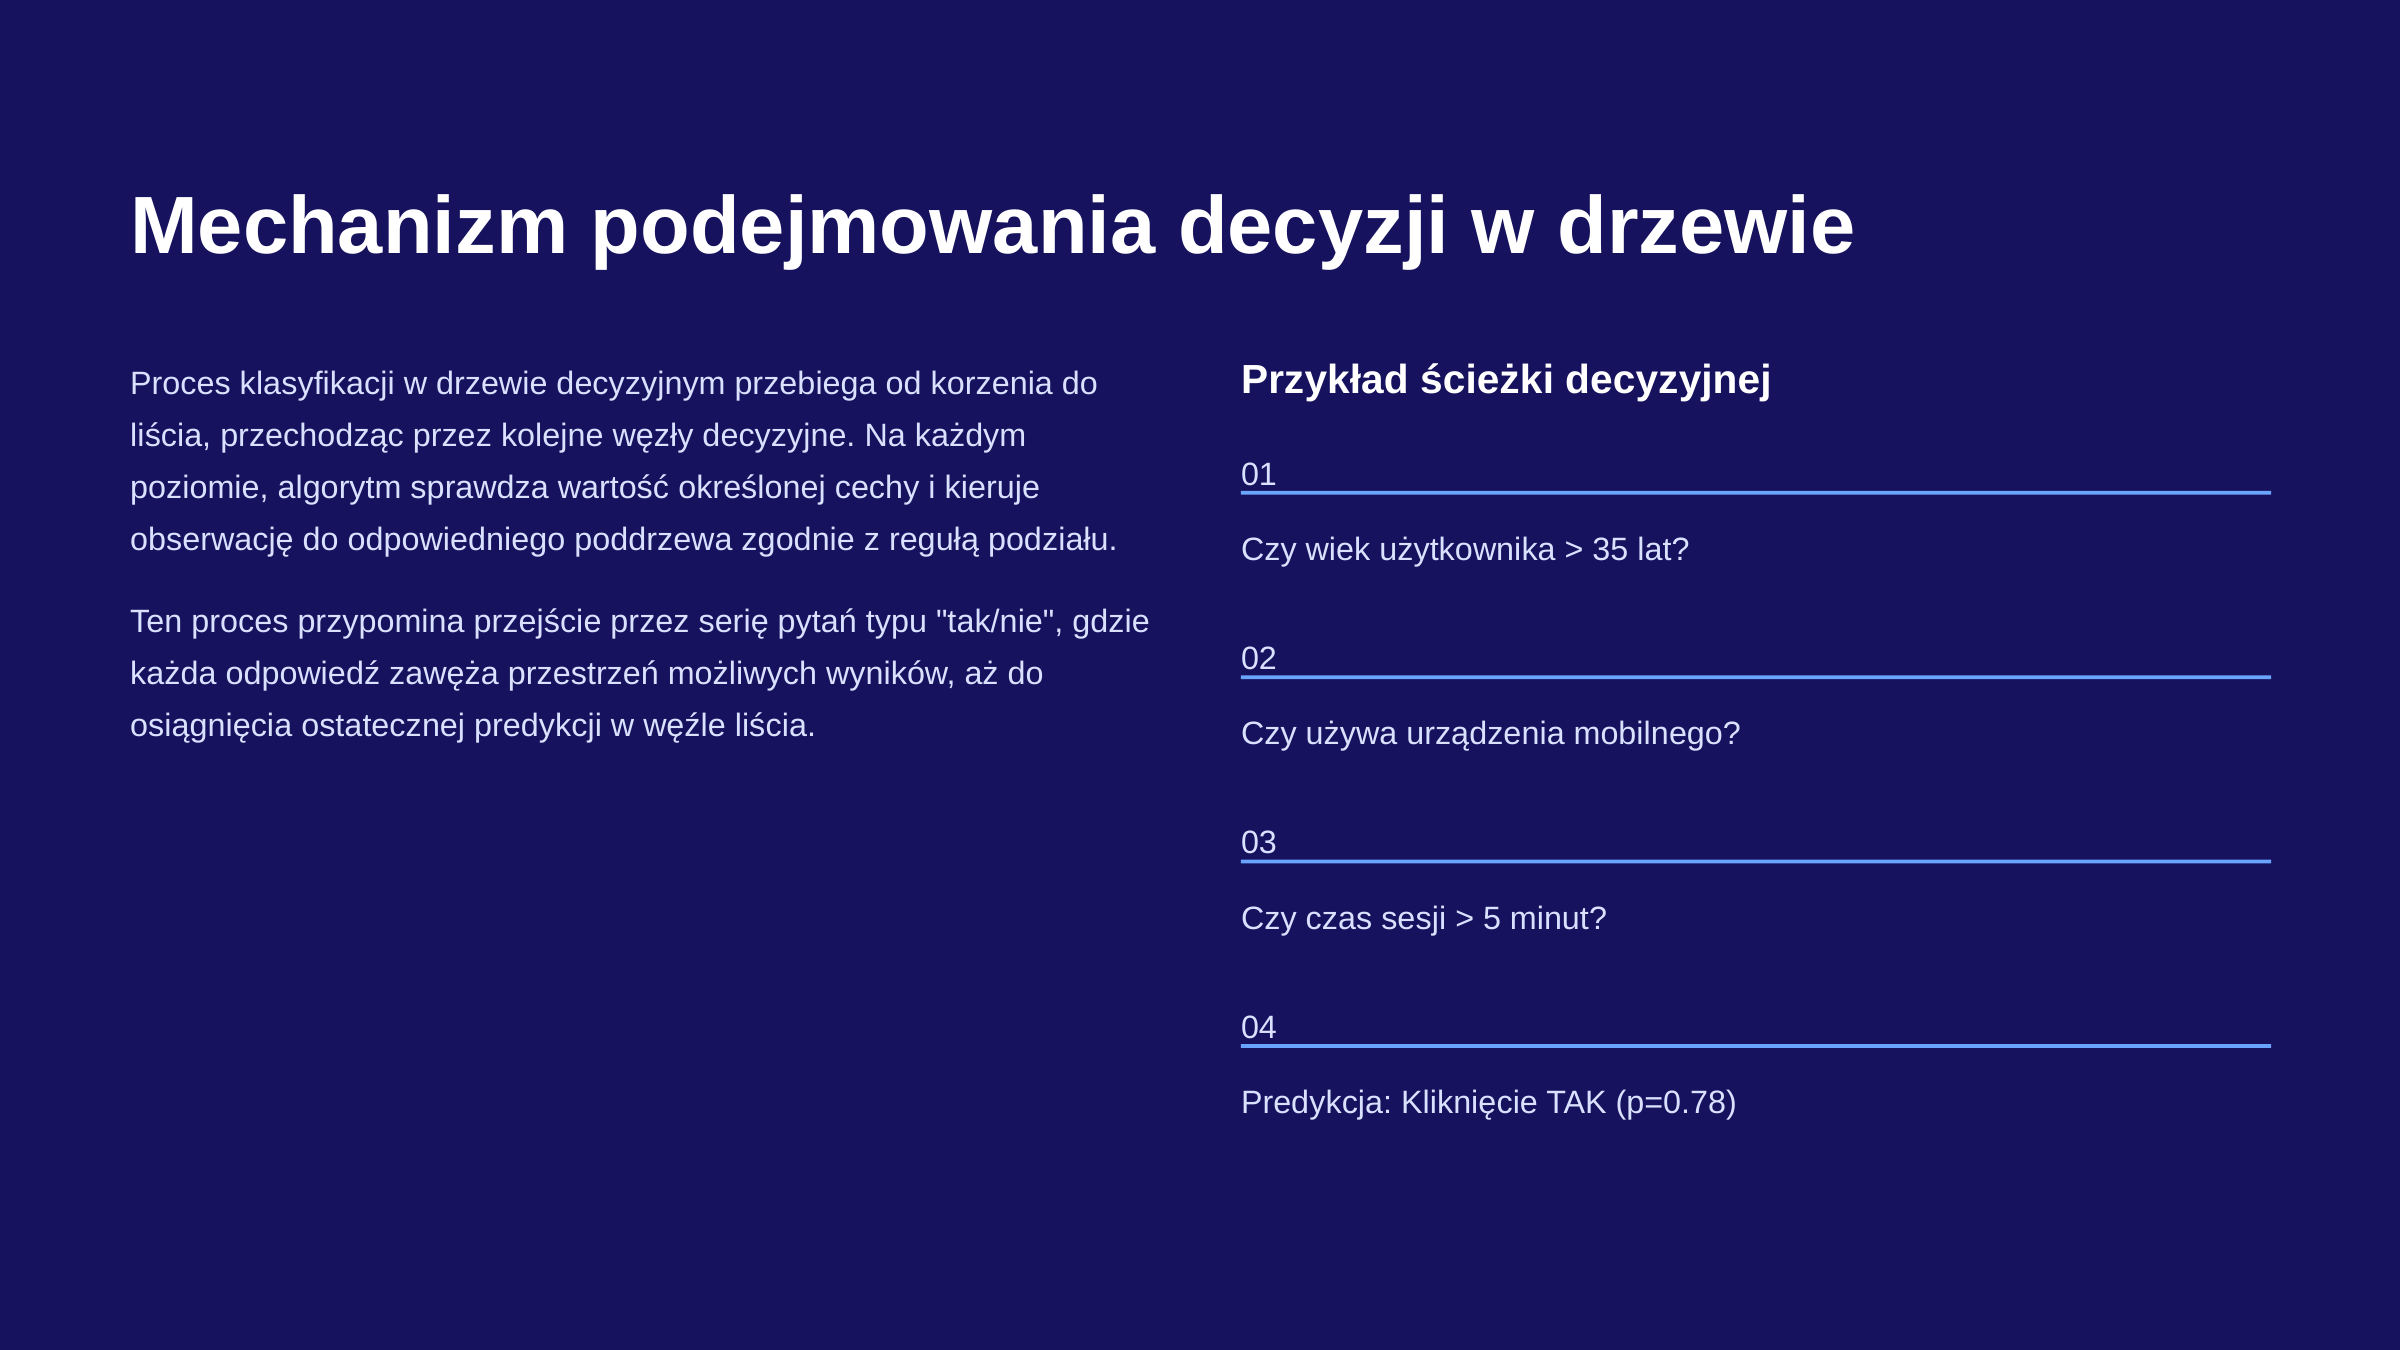

Mechanizm podejmowania decyzji w drzewie
Proces klasyfikacji w drzewie decyzyjnym przebiega od korzenia do liścia, przechodząc przez kolejne węzły decyzyjne. Na każdym poziomie, algorytm sprawdza wartość określonej cechy i kieruje obserwację do odpowiedniego poddrzewa zgodnie z regułą podziału.
Przykład ścieżki decyzyjnej
01

Czy wiek użytkownika > 35 lat?
Ten proces przypomina przejście przez serię pytań typu "tak/nie", gdzie każda odpowiedź zawęża przestrzeń możliwych wyników, aż do osiągnięcia ostatecznej predykcji w węźle liścia.
02

Czy używa urządzenia mobilnego?
03

Czy czas sesji > 5 minut?
04

Predykcja: Kliknięcie TAK (p=0.78)